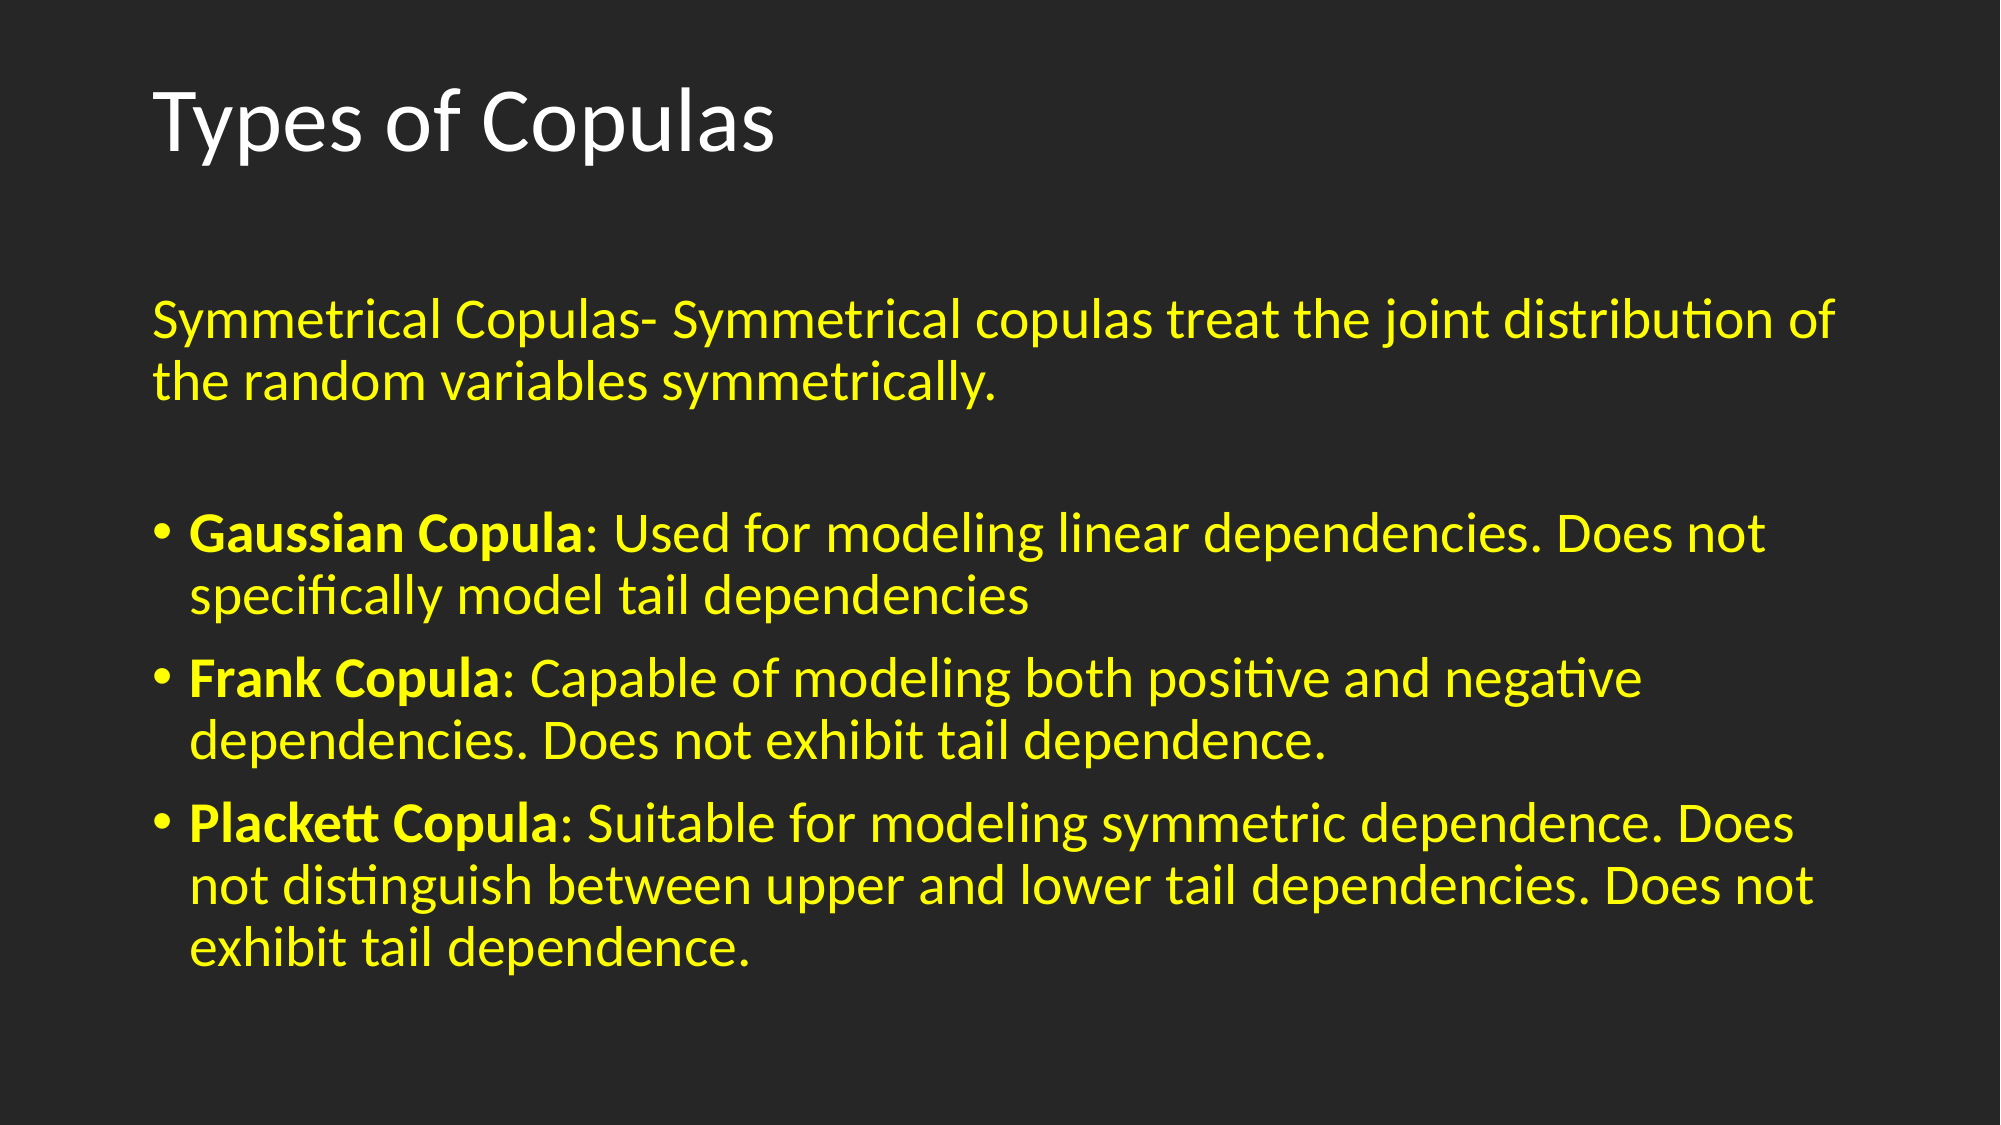

# Types of Copulas
Symmetrical Copulas- Symmetrical copulas treat the joint distribution of the random variables symmetrically.
Gaussian Copula: Used for modeling linear dependencies. Does not specifically model tail dependencies
Frank Copula: Capable of modeling both positive and negative dependencies. Does not exhibit tail dependence.
Plackett Copula: Suitable for modeling symmetric dependence. Does not distinguish between upper and lower tail dependencies. Does not exhibit tail dependence.